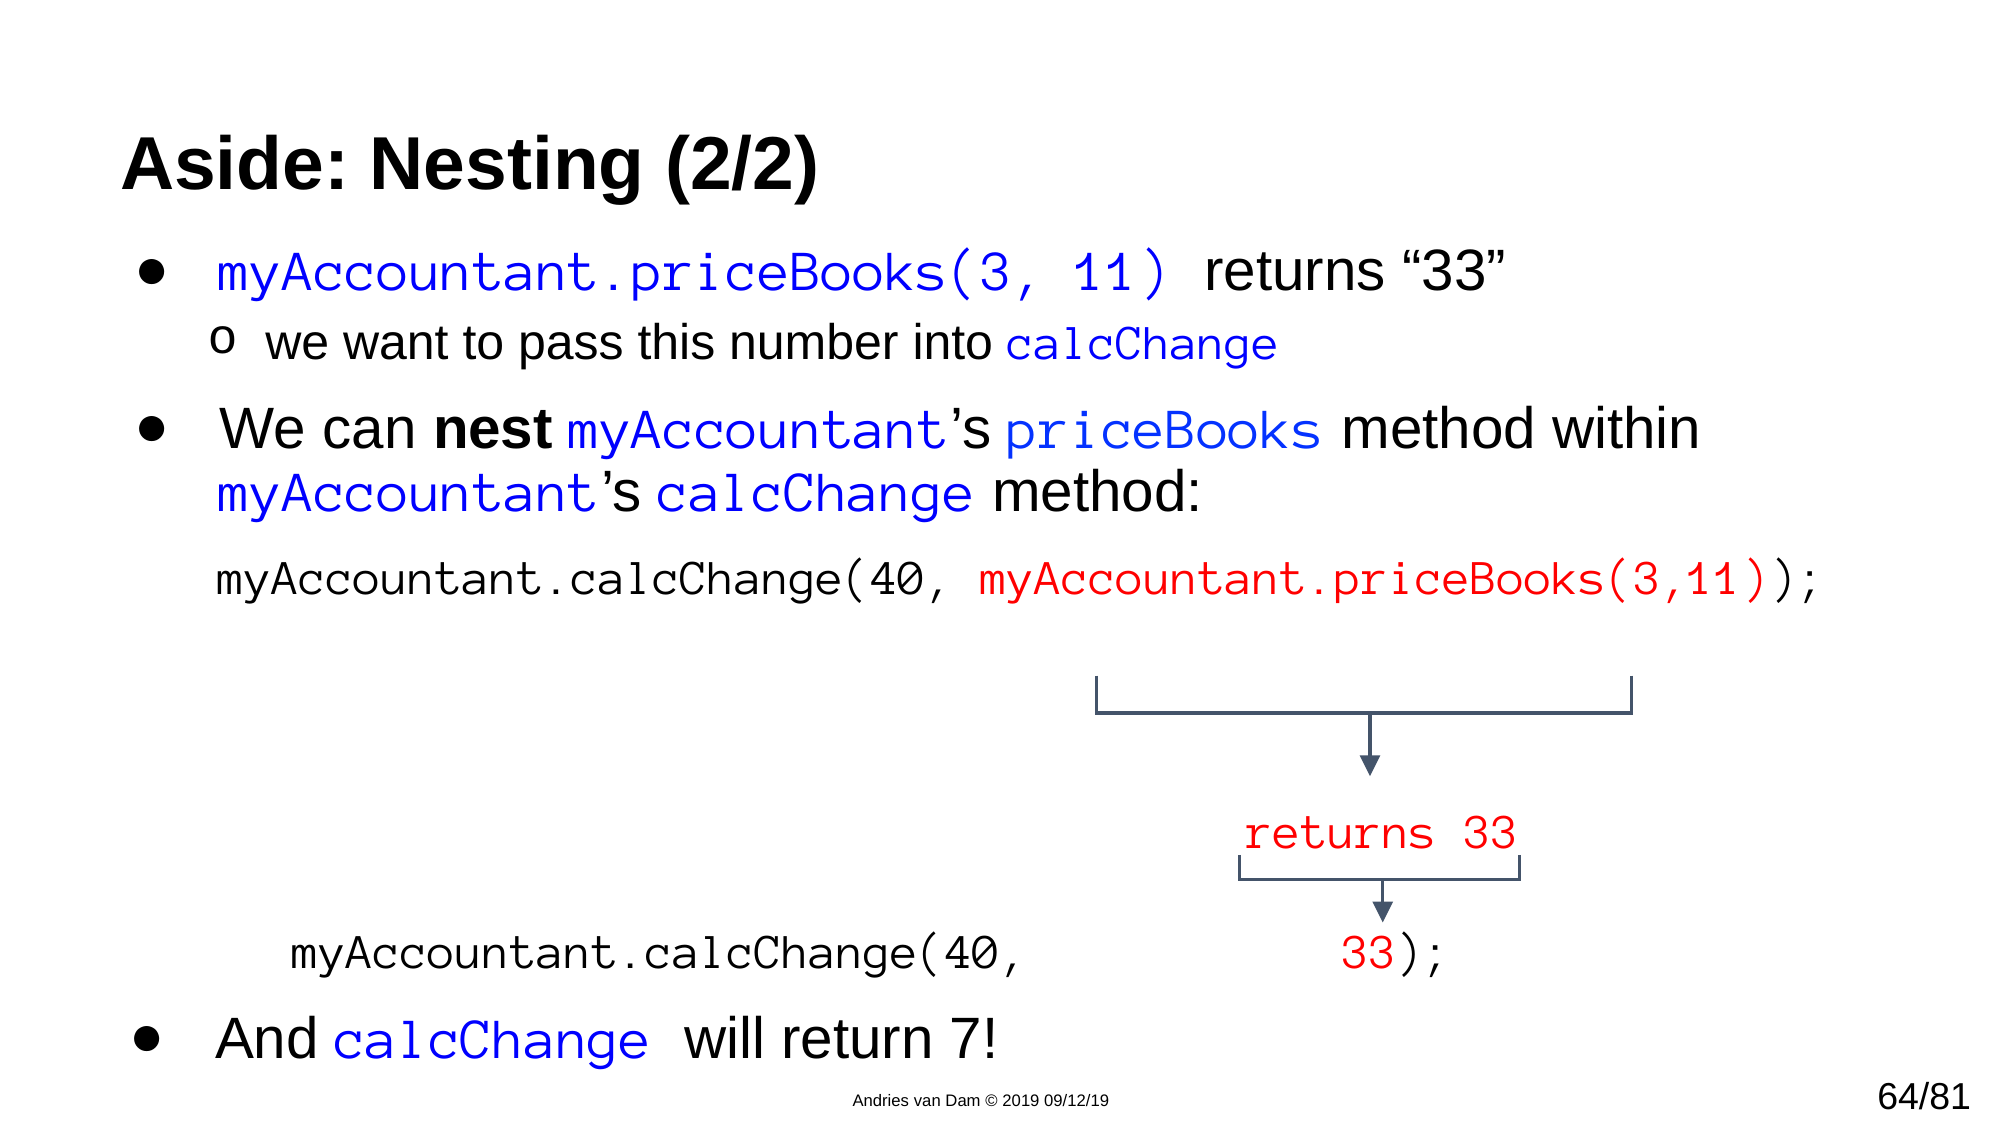

# Aside: Nesting (2/2)
myAccountant.priceBooks(3, 11) returns “33”
  we want to pass this number into calcChange
We can nest myAccountant’s priceBooks method within myAccountant’s calcChange method:
myAccountant.calcChange(40, myAccountant.priceBooks(3,11));

				     			   returns 33

	 myAccountant.calcChange(40,	 	 33);
And calcChange will return 7!